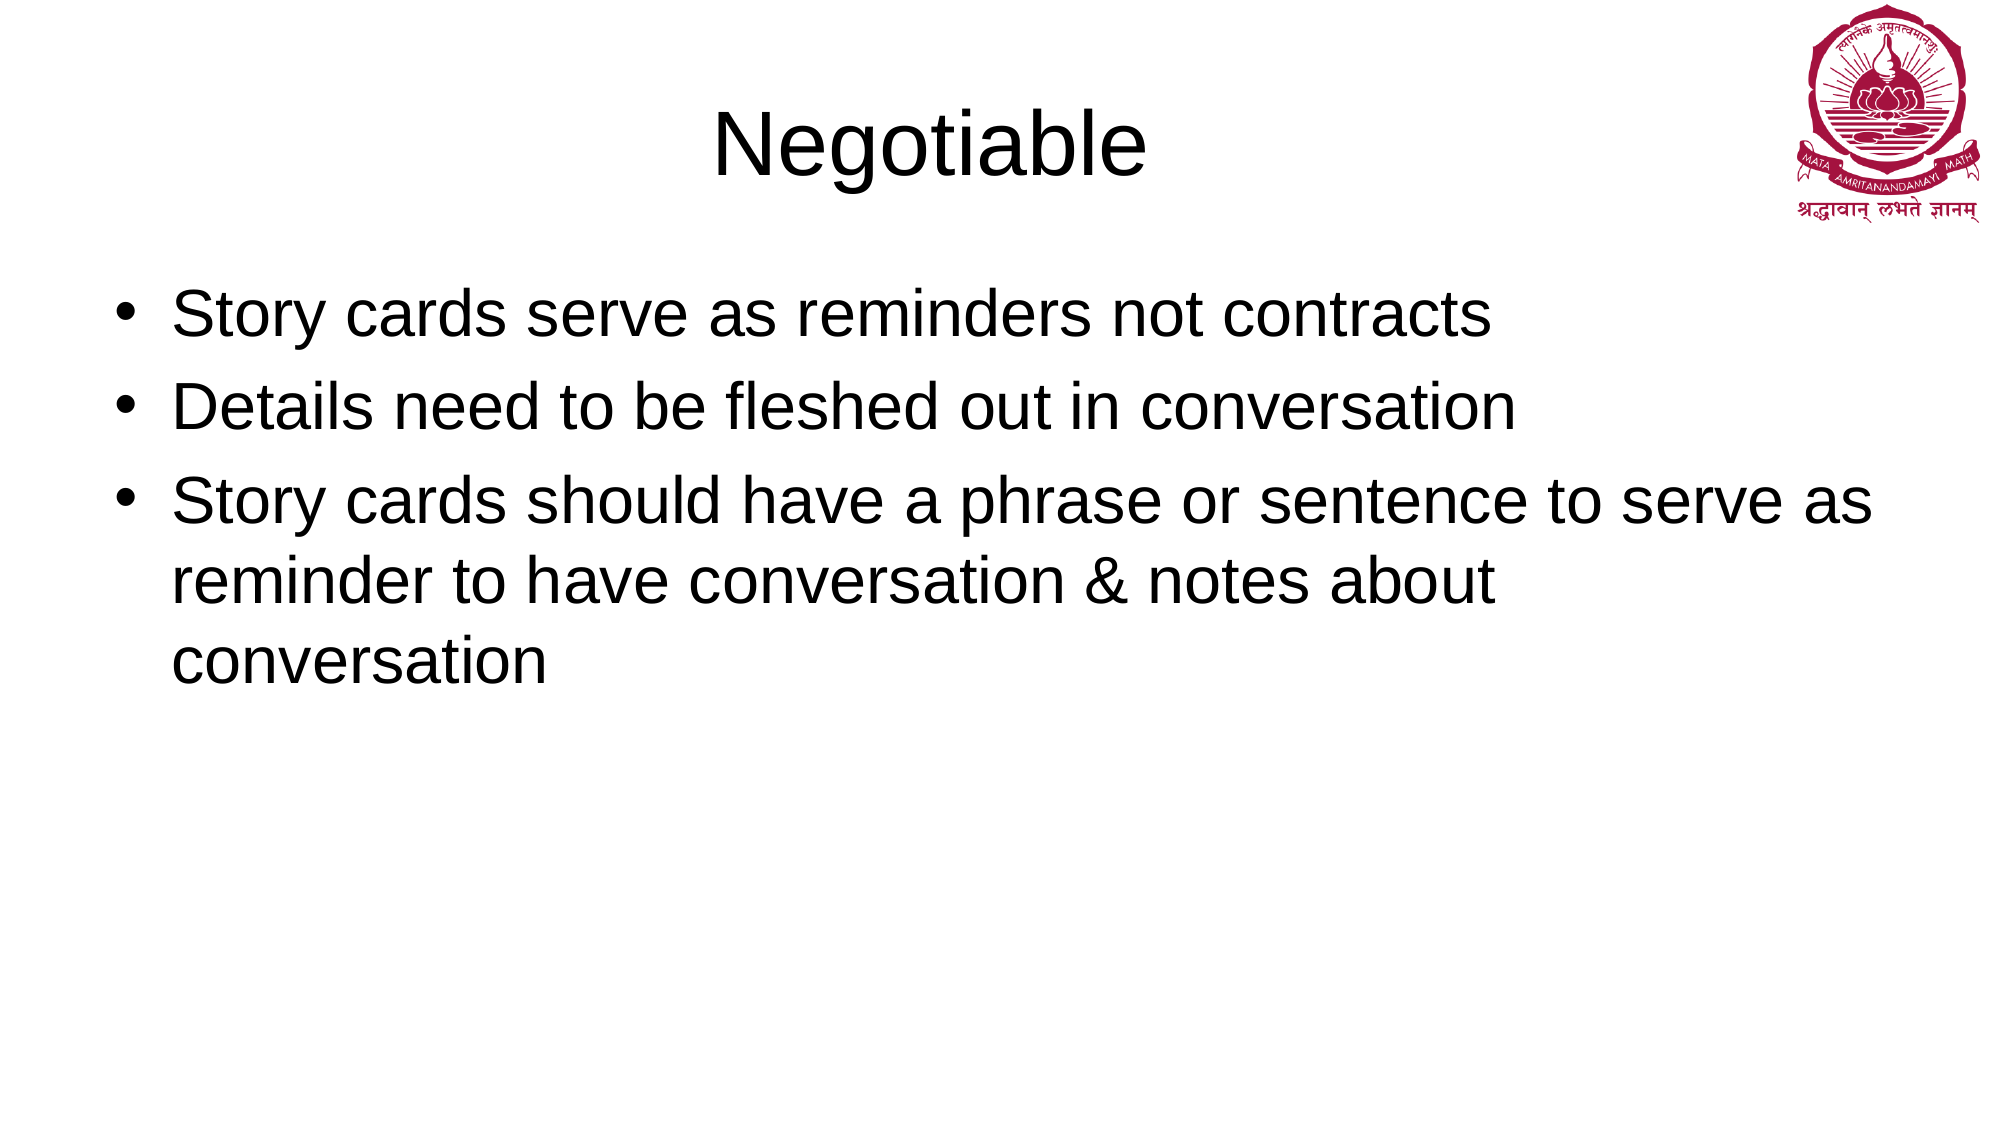

# Negotiable
Story cards serve as reminders not contracts
Details need to be fleshed out in conversation
Story cards should have a phrase or sentence to serve as reminder to have conversation & notes about conversation